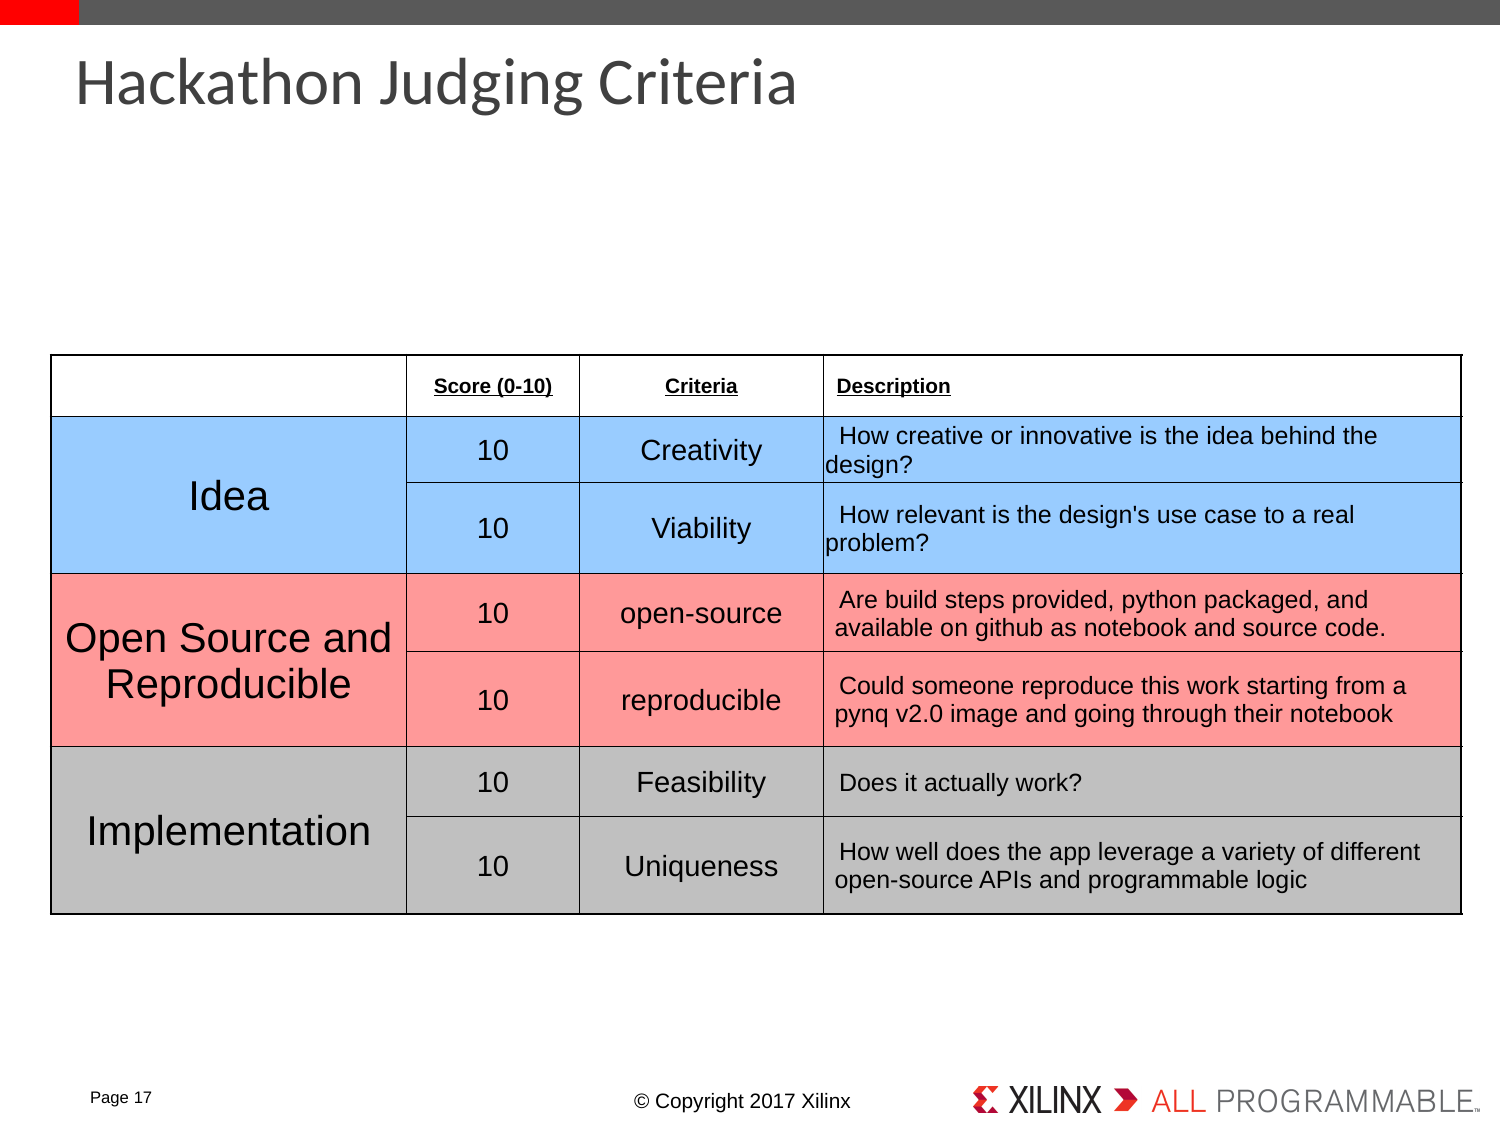

# Hackathon Judging Criteria
|  |  |  |  |
| --- | --- | --- | --- |
|  | Score (0-10) | Criteria | Description |
| Idea | 10 | Creativity | How creative or innovative is the idea behind the design? |
|  | 10 | Viability | How relevant is the design's use case to a real problem? |
| Open Source and Reproducible | 10 | open-source | Are build steps provided, python packaged, and available on github as notebook and source code. |
|  | 10 | reproducible | Could someone reproduce this work starting from a pynq v2.0 image and going through their notebook |
| Implementation | 10 | Feasibility | Does it actually work? |
|  | 10 | Uniqueness | How well does the app leverage a variety of different open-source APIs and programmable logic |
Page 17